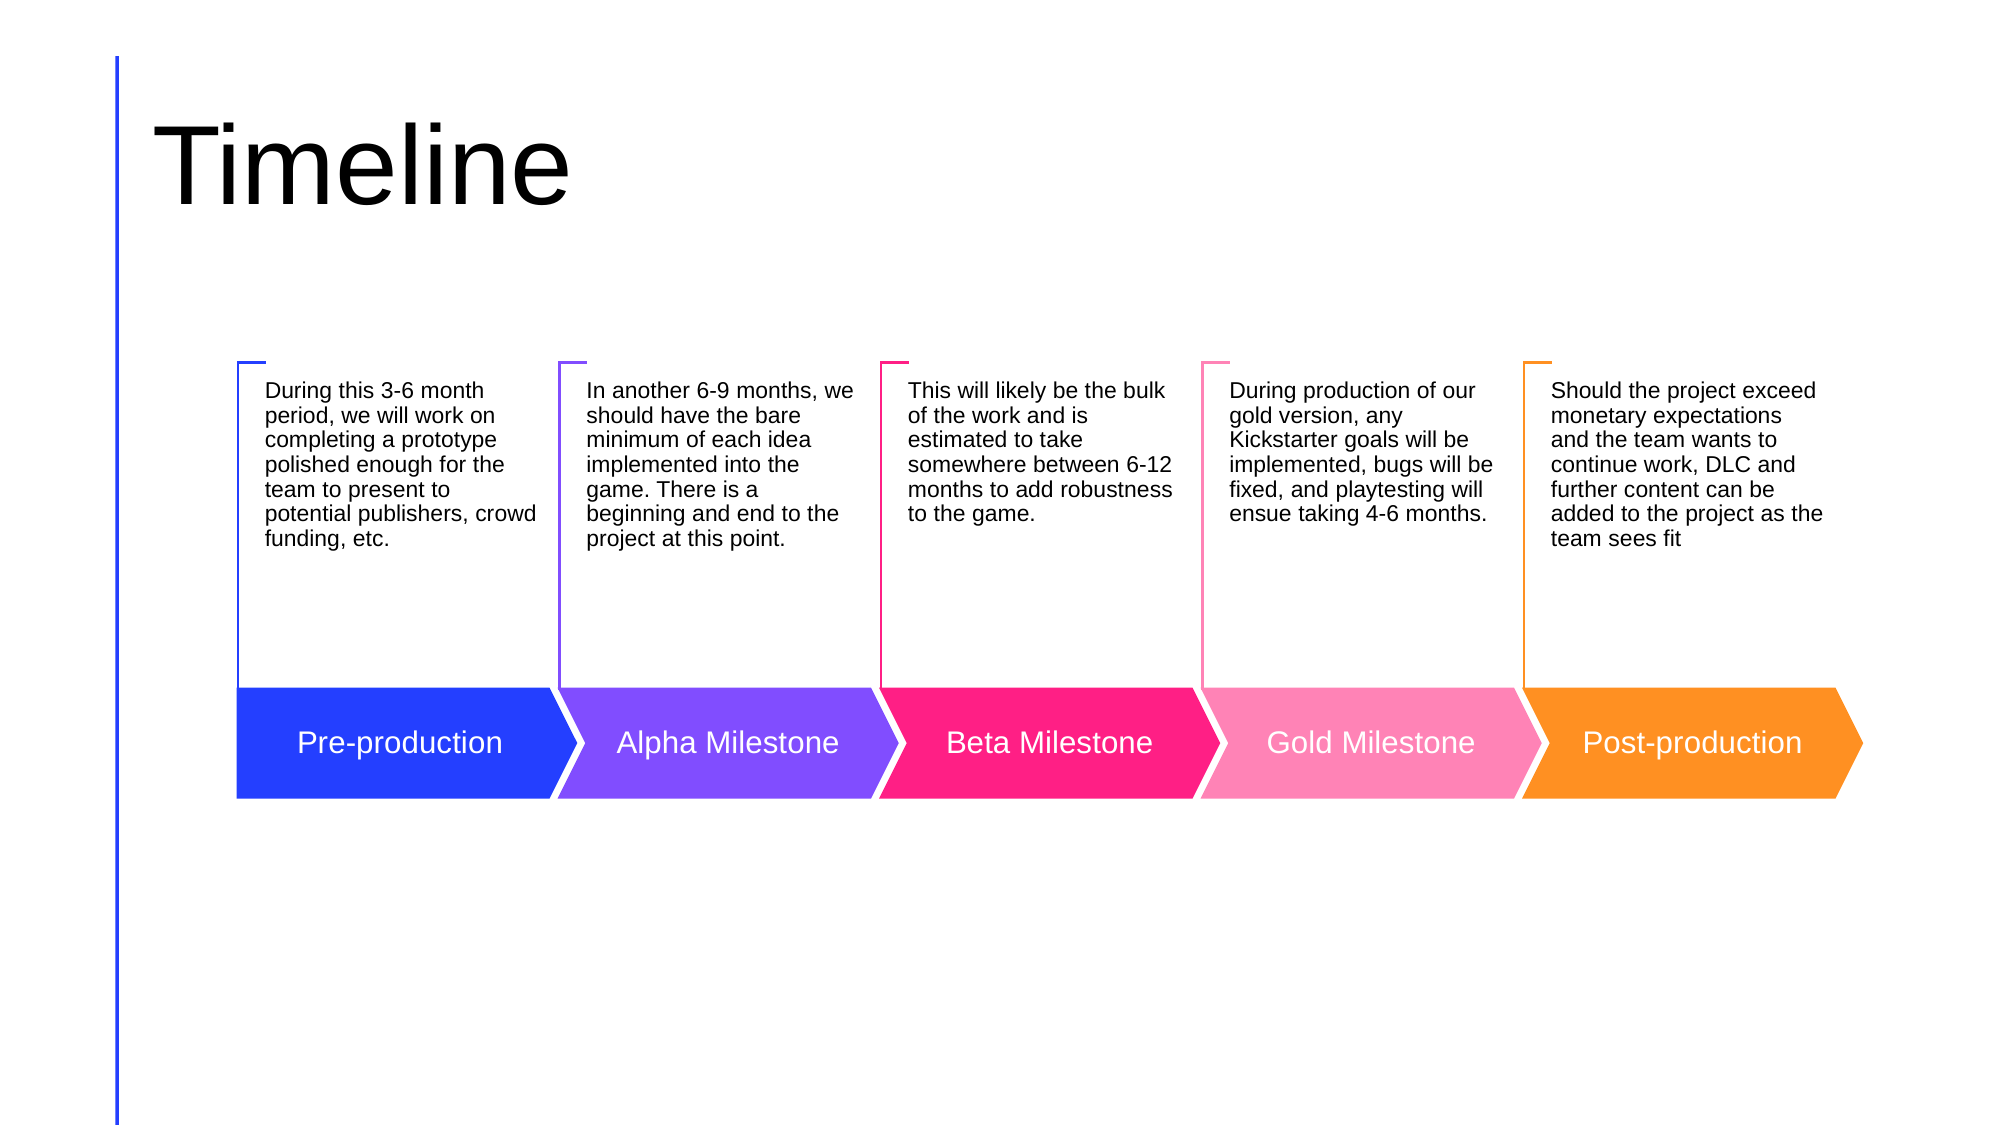

# Timeline
Pre-production
During this 3-6 month period, we will work on completing a prototype polished enough for the team to present to potential publishers, crowd funding, etc.
Alpha Milestone
In another 6-9 months, we should have the bare minimum of each idea implemented into the game. There is a beginning and end to the project at this point.
Beta Milestone
This will likely be the bulk of the work and is estimated to take somewhere between 6-12 months to add robustness to the game.
Gold Milestone
During production of our gold version, any Kickstarter goals will be implemented, bugs will be fixed, and playtesting will ensue taking 4-6 months.
Post-production
Should the project exceed monetary expectations and the team wants to continue work, DLC and further content can be added to the project as the team sees fit